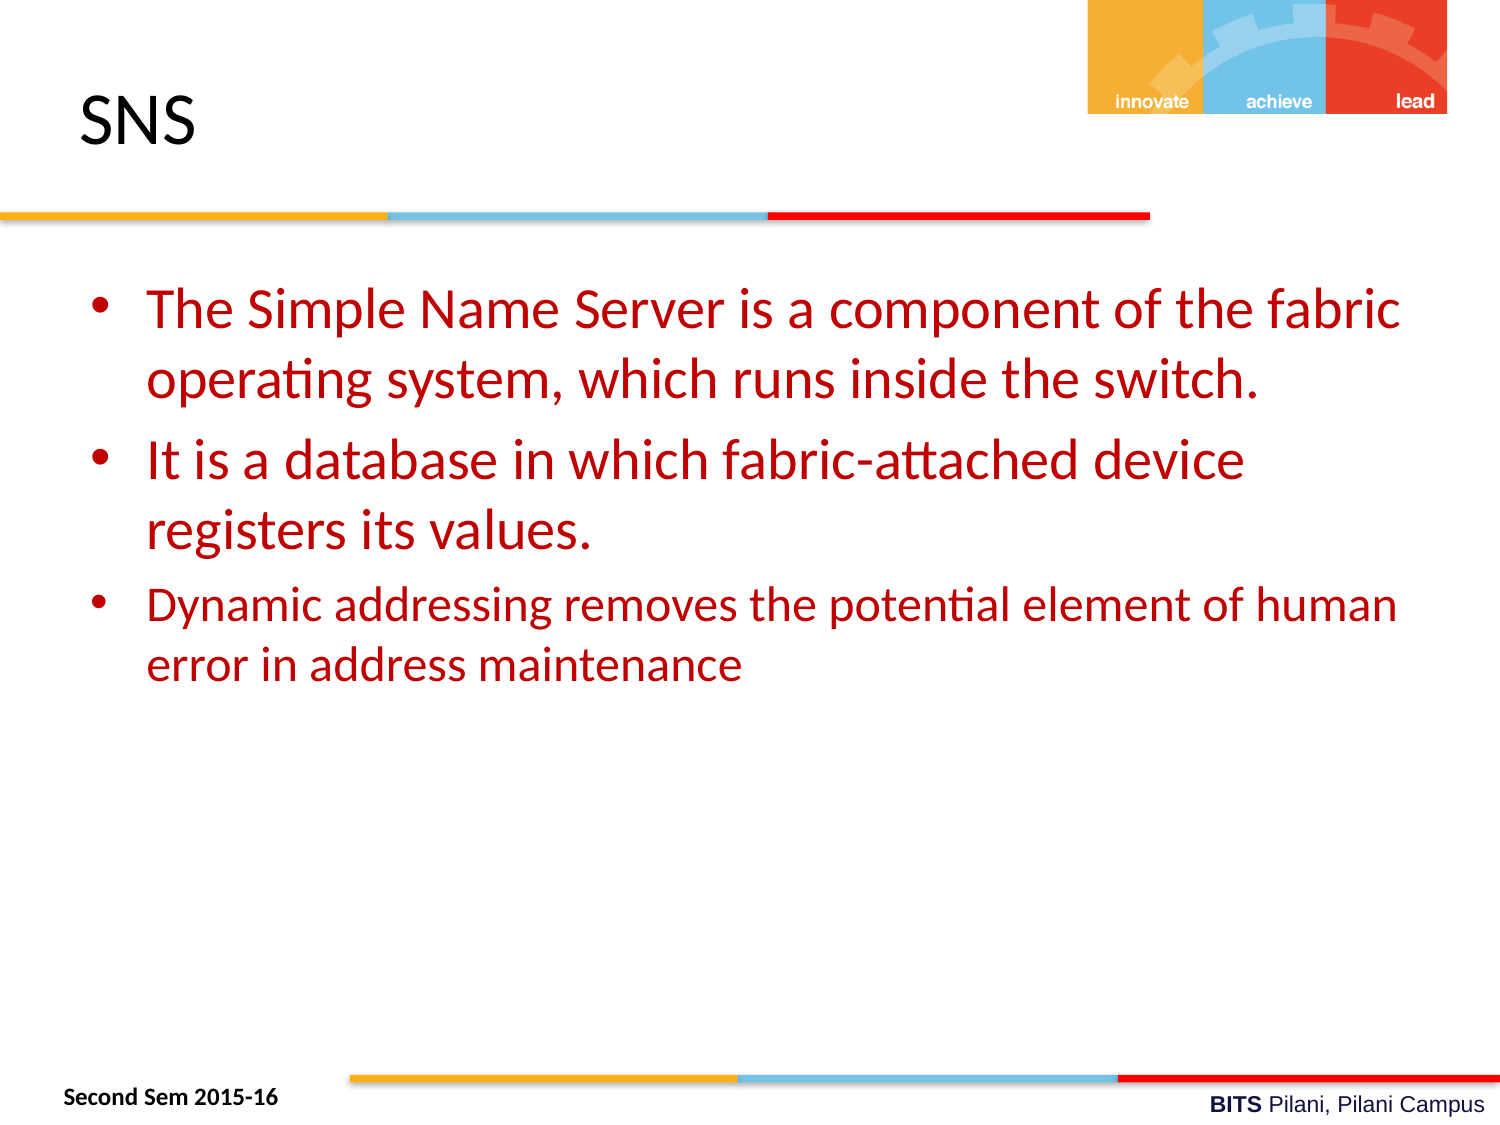

# SNS
The Simple Name Server is a component of the fabric operating system, which runs inside the switch.
It is a database in which fabric-attached device registers its values.
Dynamic addressing removes the potential element of human error in address maintenance